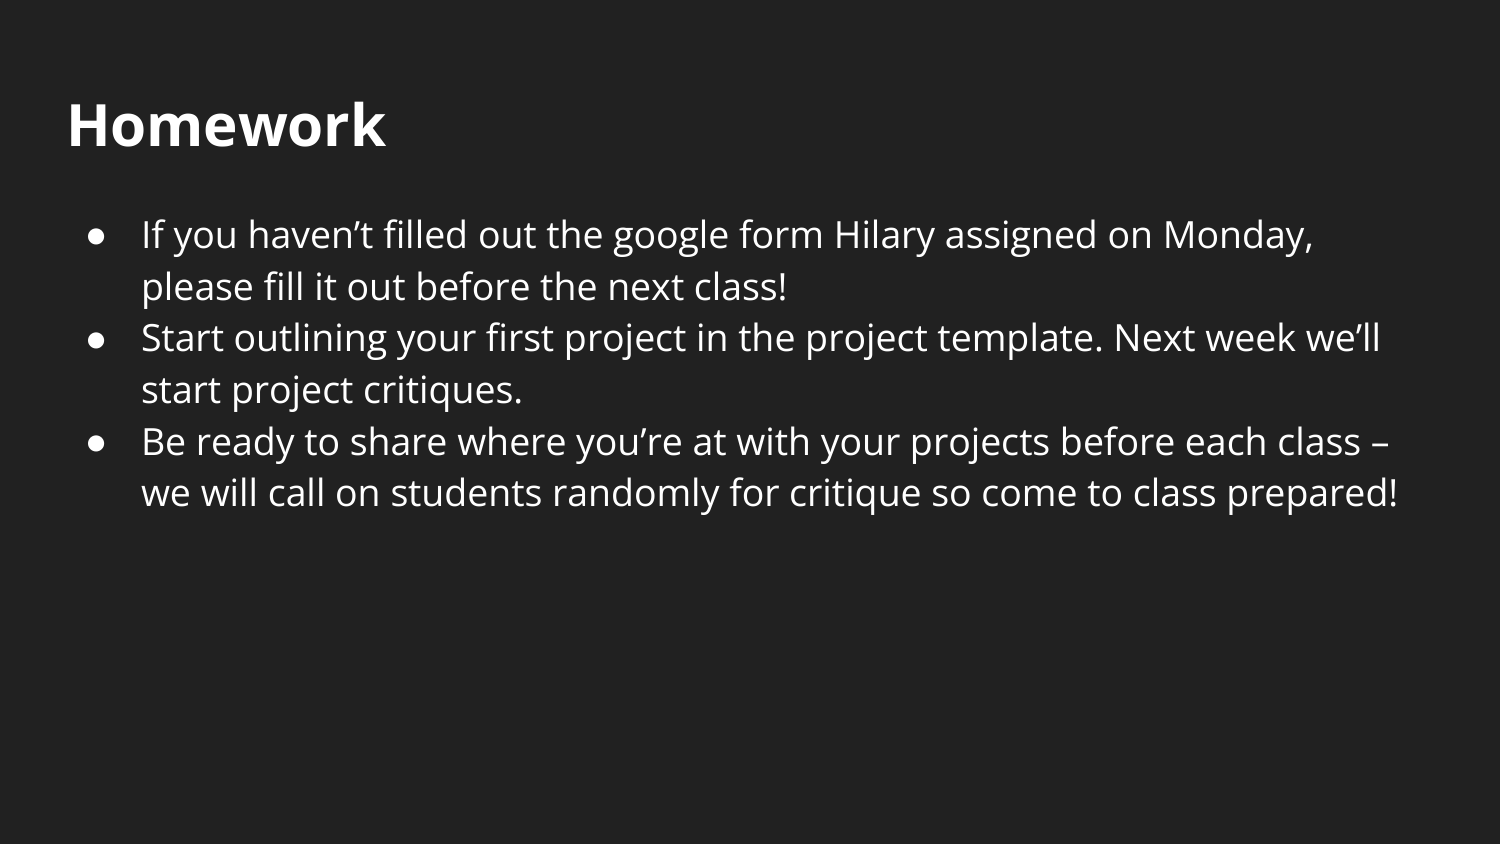

# Homework
If you haven’t filled out the google form Hilary assigned on Monday, please fill it out before the next class!
Start outlining your first project in the project template. Next week we’ll start project critiques.
Be ready to share where you’re at with your projects before each class – we will call on students randomly for critique so come to class prepared!